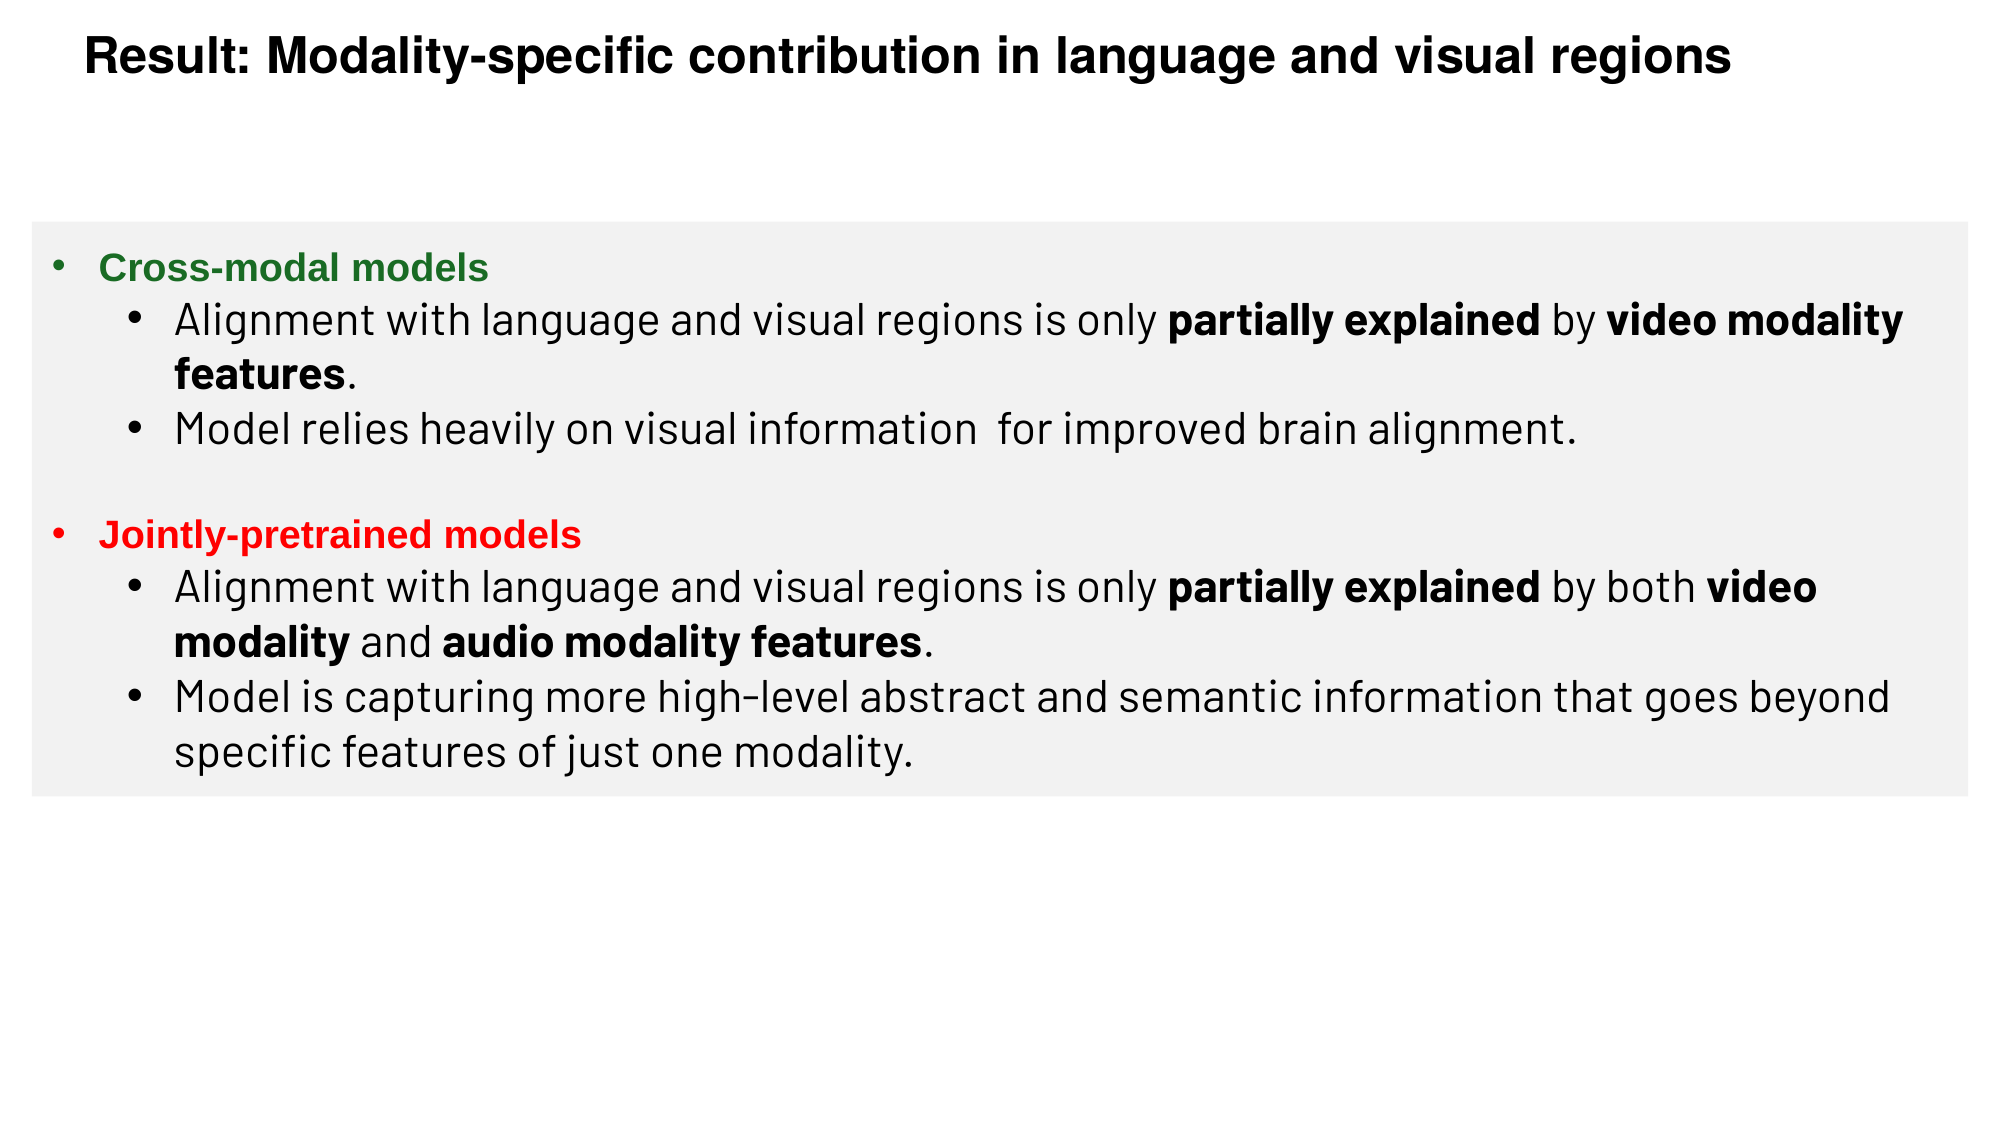

# Result: Modality-specific contribution in language and visual regions
Cross-modal models
Alignment with language and visual regions is only partially explained by video modality features.
Model relies heavily on visual information  for improved brain alignment.

Jointly-pretrained models
Alignment with language and visual regions is only partially explained by both video modality and audio modality features.
Model is capturing more high-level abstract and semantic information that goes beyond specific features of just one modality.